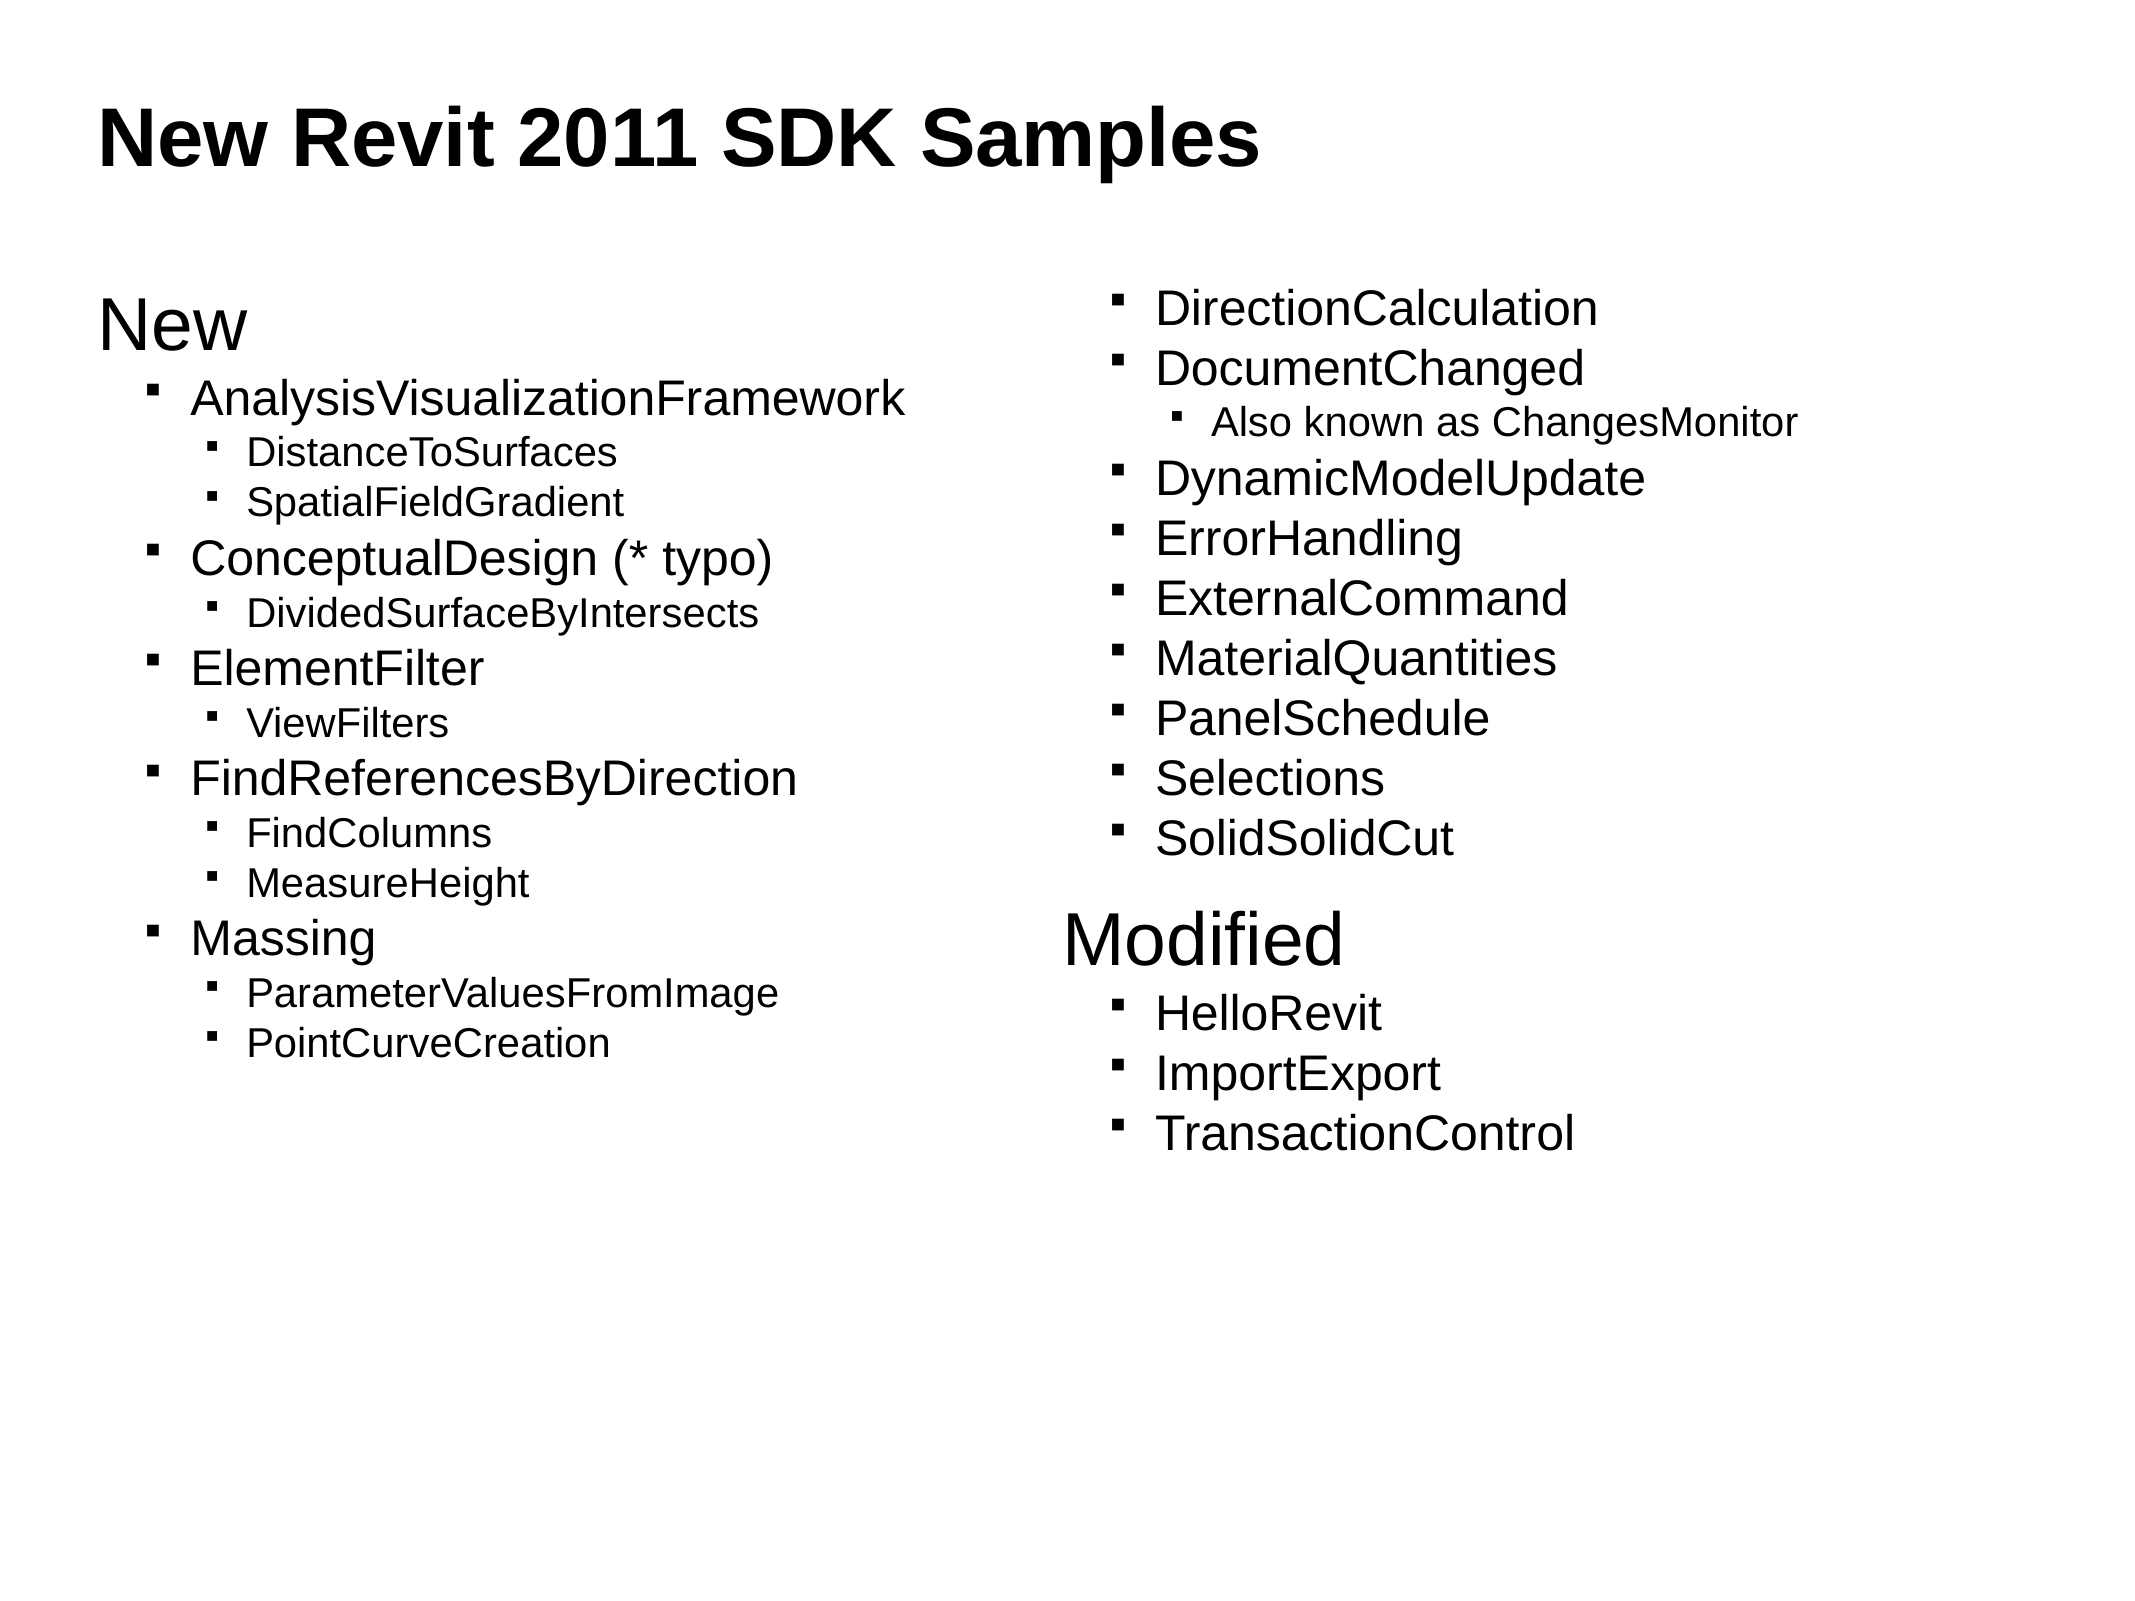

# New Revit 2011 SDK Samples
New
AnalysisVisualizationFramework
DistanceToSurfaces
SpatialFieldGradient
ConceptualDesign (* typo)
DividedSurfaceByIntersects
ElementFilter
ViewFilters
FindReferencesByDirection
FindColumns
MeasureHeight
Massing
ParameterValuesFromImage
PointCurveCreation

DirectionCalculation
DocumentChanged
Also known as ChangesMonitor
DynamicModelUpdate
ErrorHandling
ExternalCommand
MaterialQuantities
PanelSchedule
Selections
SolidSolidCut
Modified
HelloRevit
ImportExport
TransactionControl